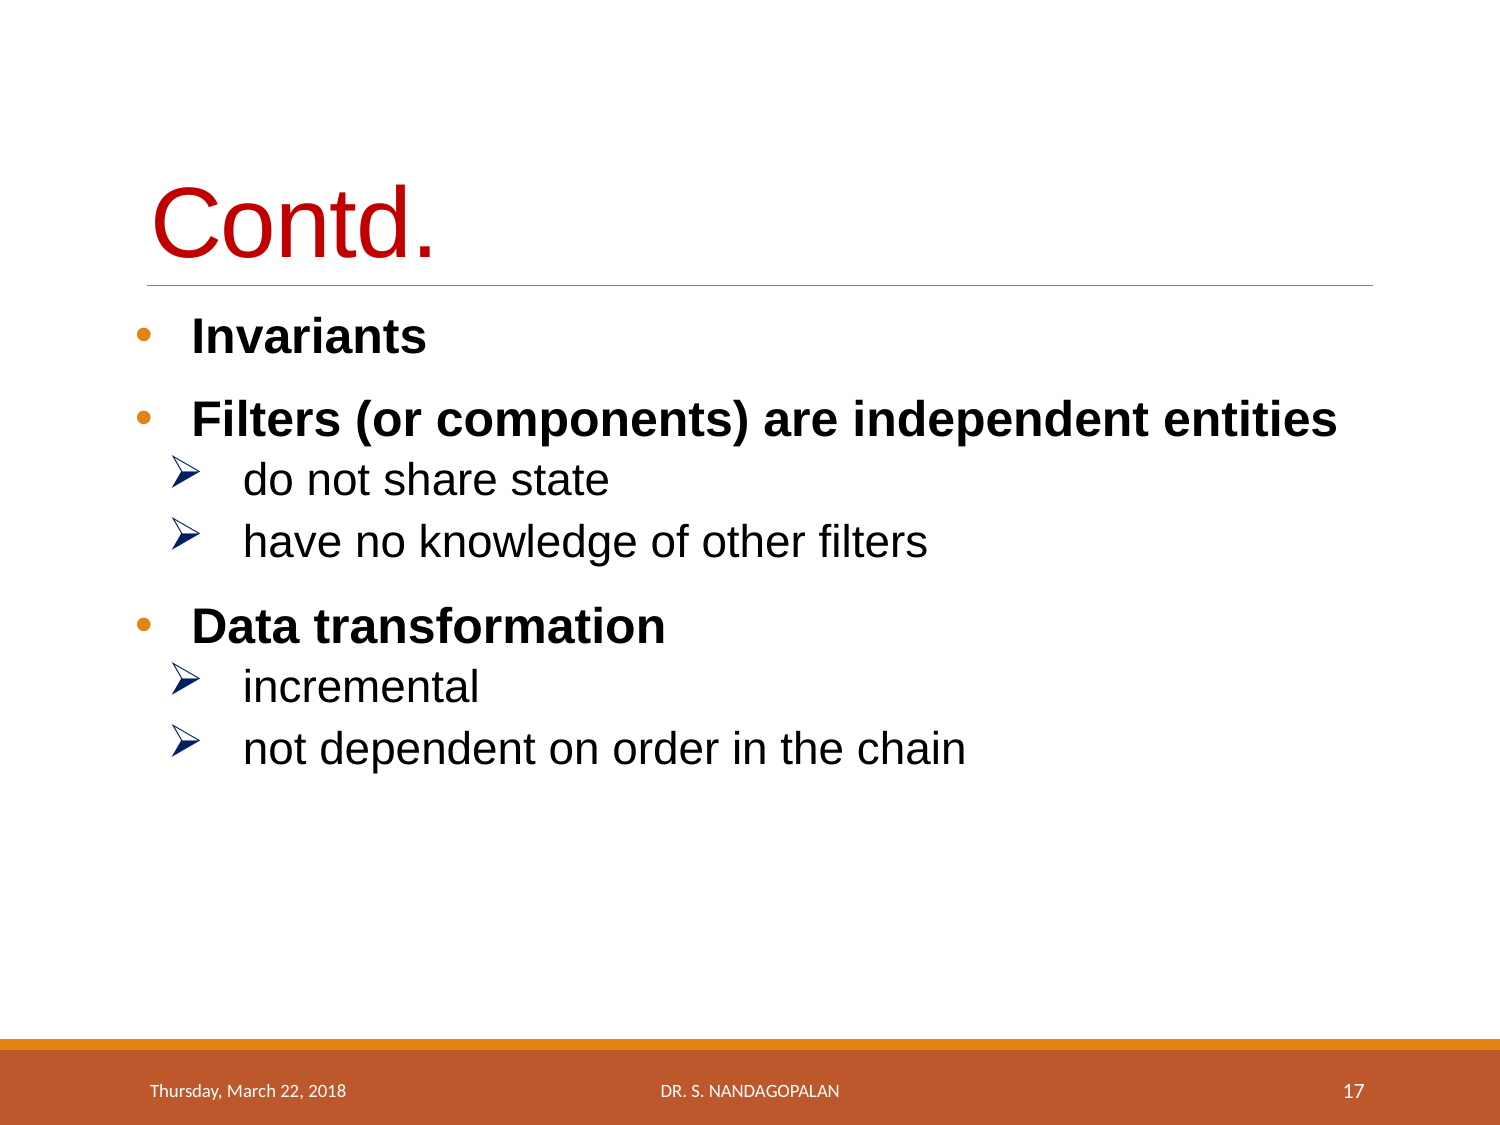

# Contd.
Invariants
Filters (or components) are independent entities
do not share state
have no knowledge of other filters
Data transformation
incremental
not dependent on order in the chain

Thursday, March 22, 2018
Dr. S. Nandagopalan
17